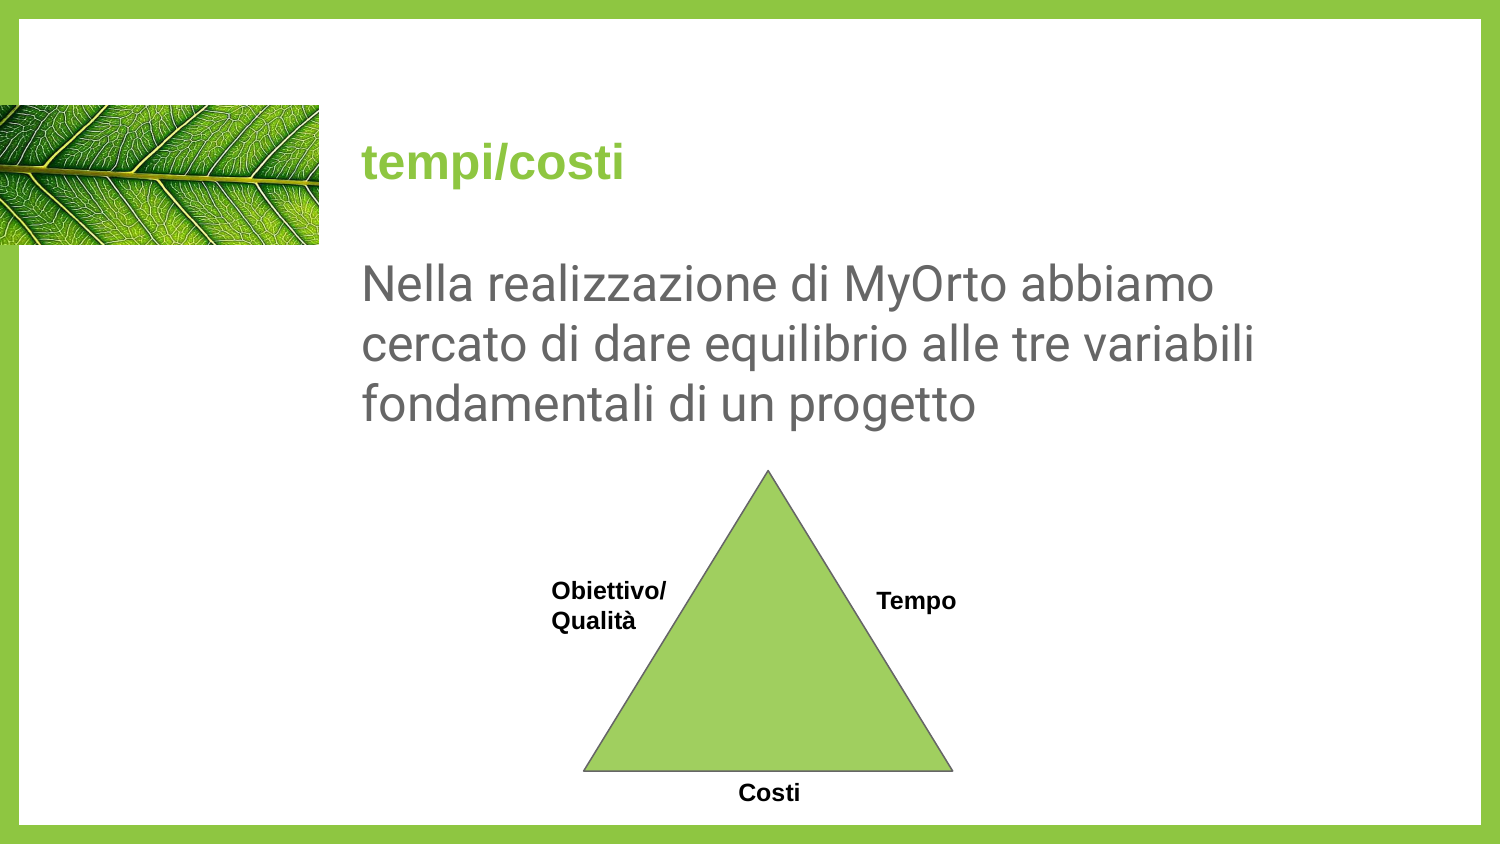

# tempi/costi
Nella realizzazione di MyOrto abbiamo cercato di dare equilibrio alle tre variabili fondamentali di un progetto

Obiettivo/Qualità
Tempo
Costi